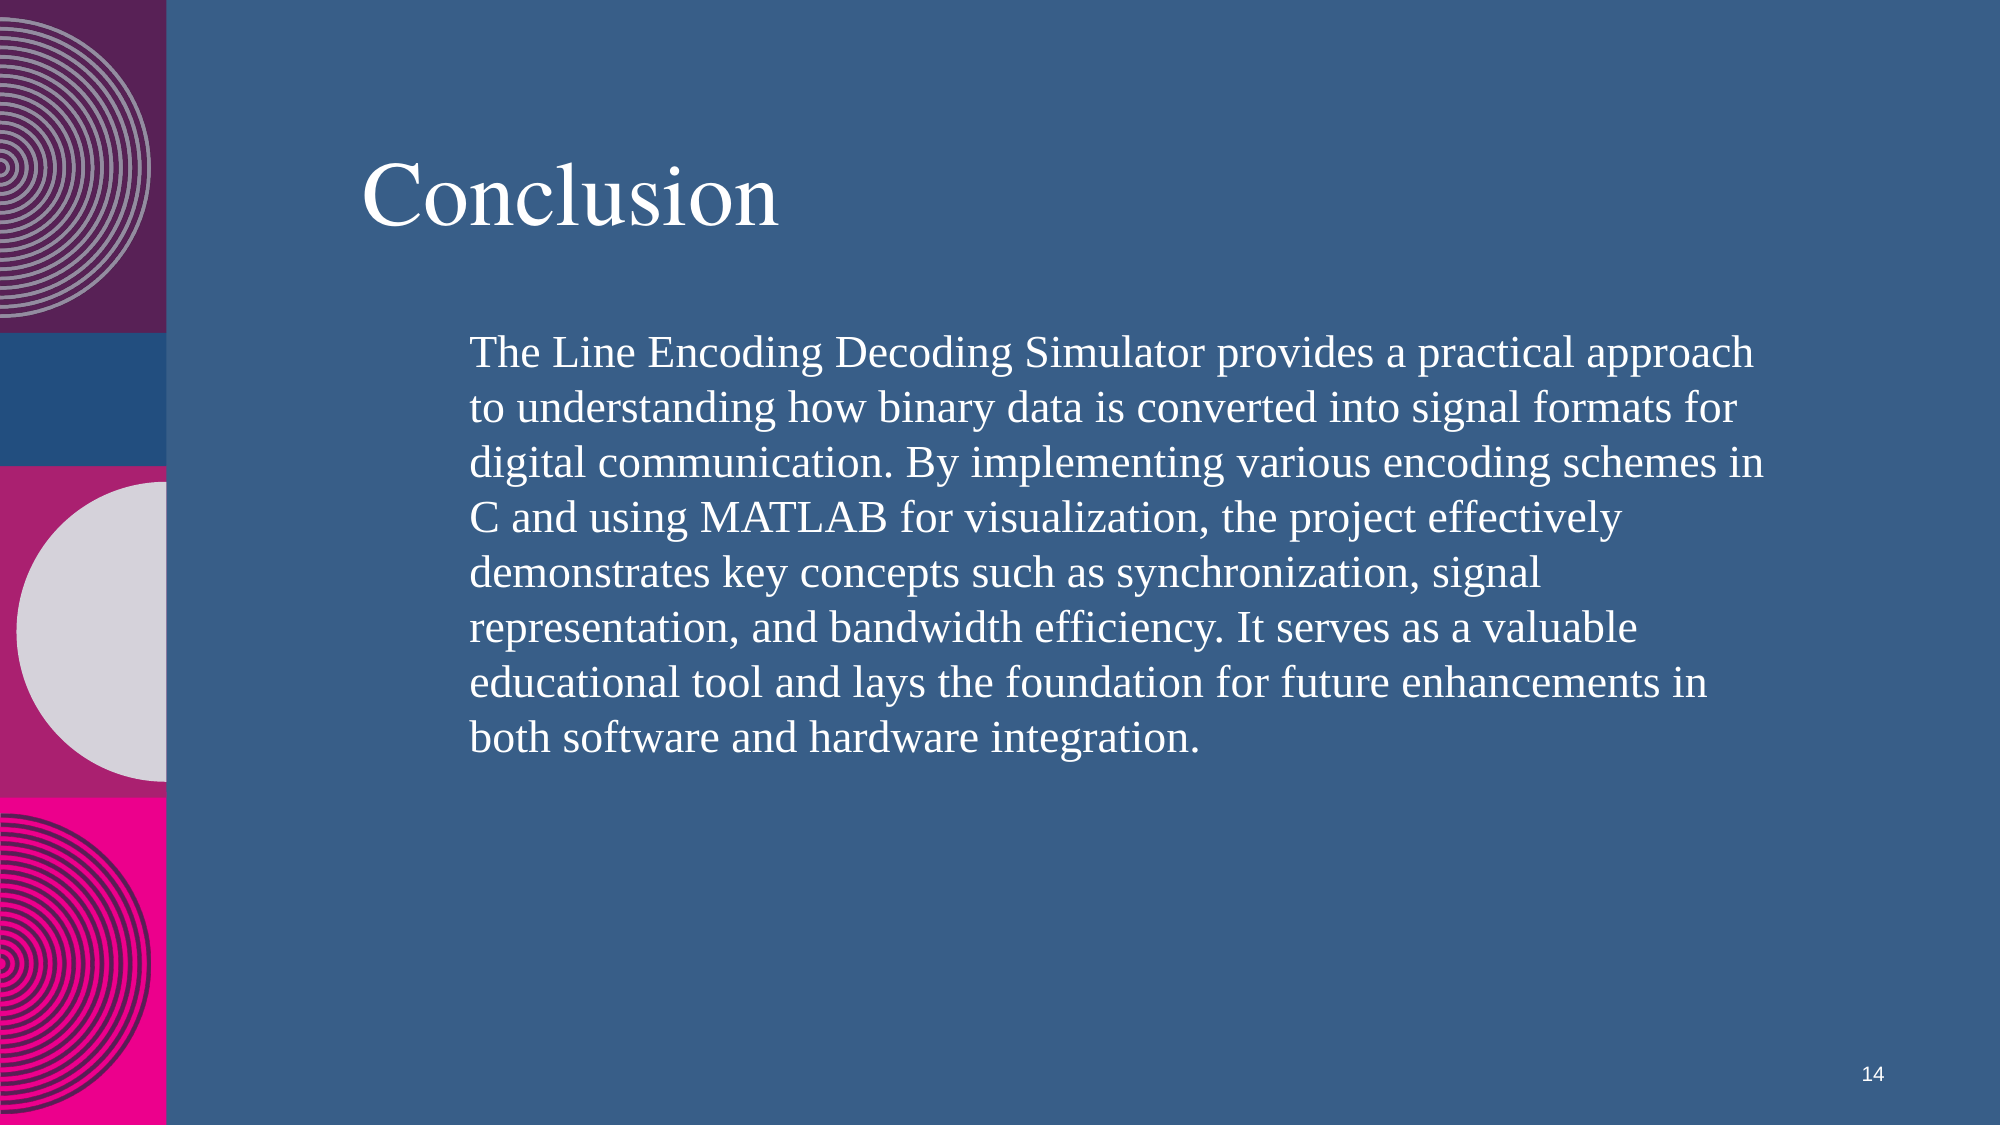

Conclusion
The Line Encoding Decoding Simulator provides a practical approach to understanding how binary data is converted into signal formats for digital communication. By implementing various encoding schemes in C and using MATLAB for visualization, the project effectively demonstrates key concepts such as synchronization, signal representation, and bandwidth efficiency. It serves as a valuable educational tool and lays the foundation for future enhancements in both software and hardware integration.
14